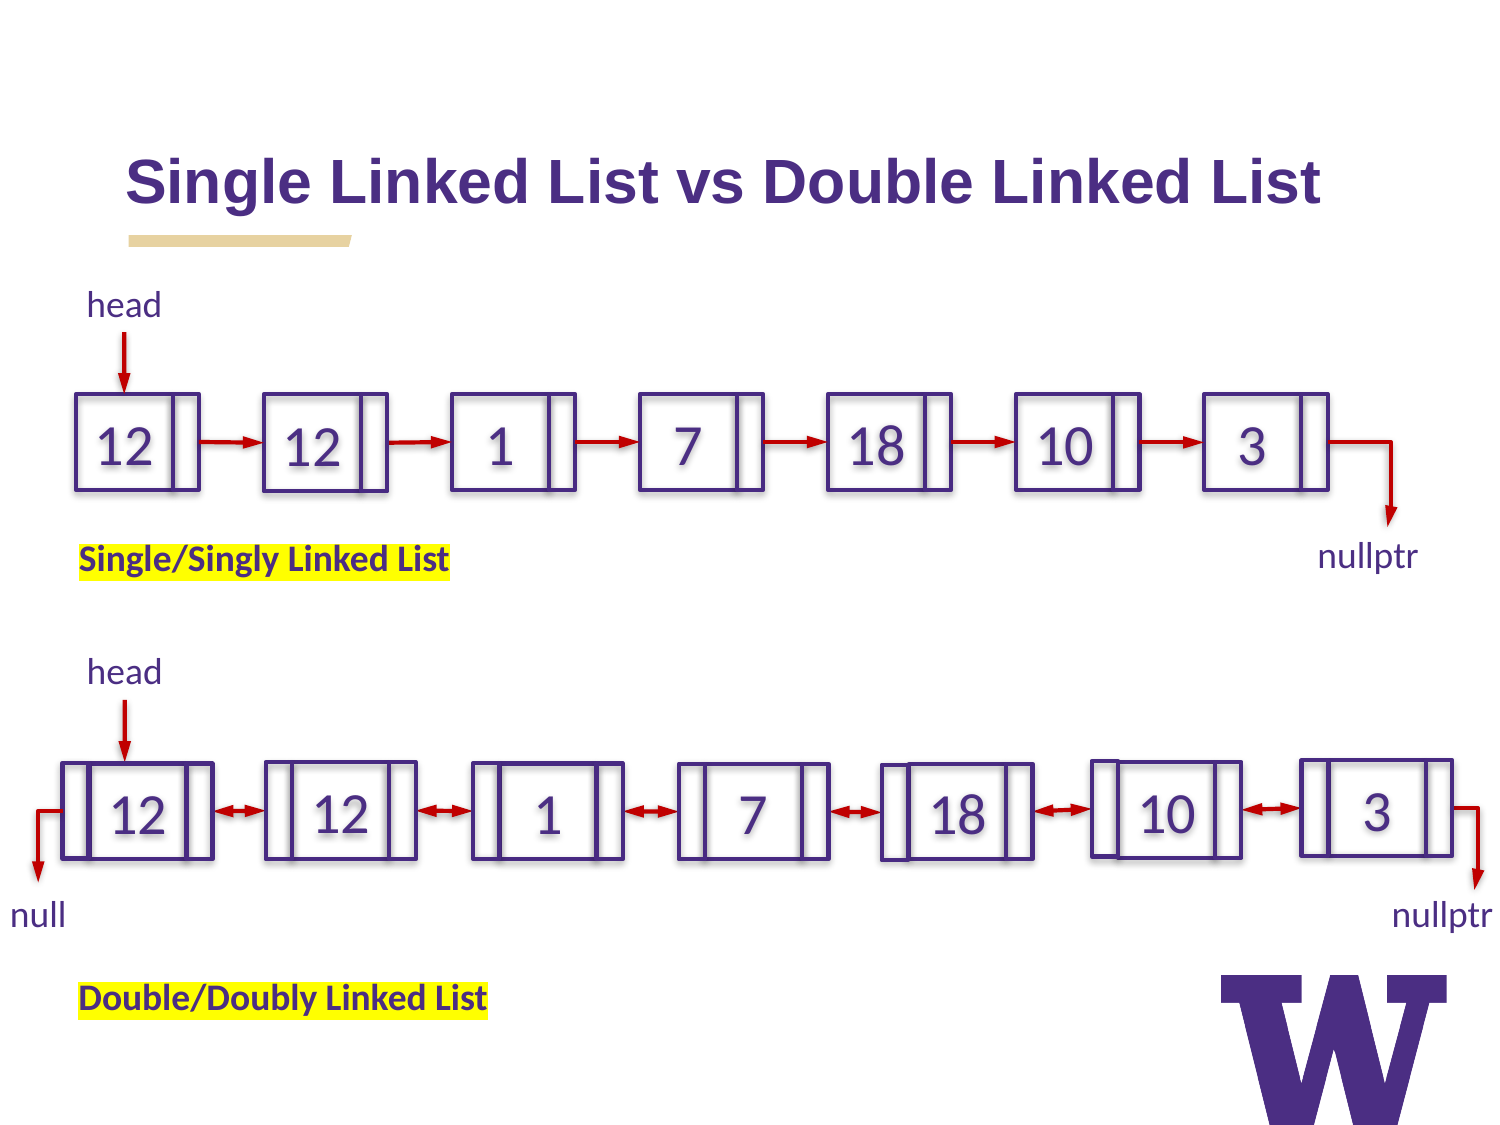

# Single Linked List vs Double Linked List
head
12

12

1

7

18

10

3

nullptr
Single/Singly Linked List
head

3

10

12

12

1

7

18

null
nullptr
Double/Doubly Linked List